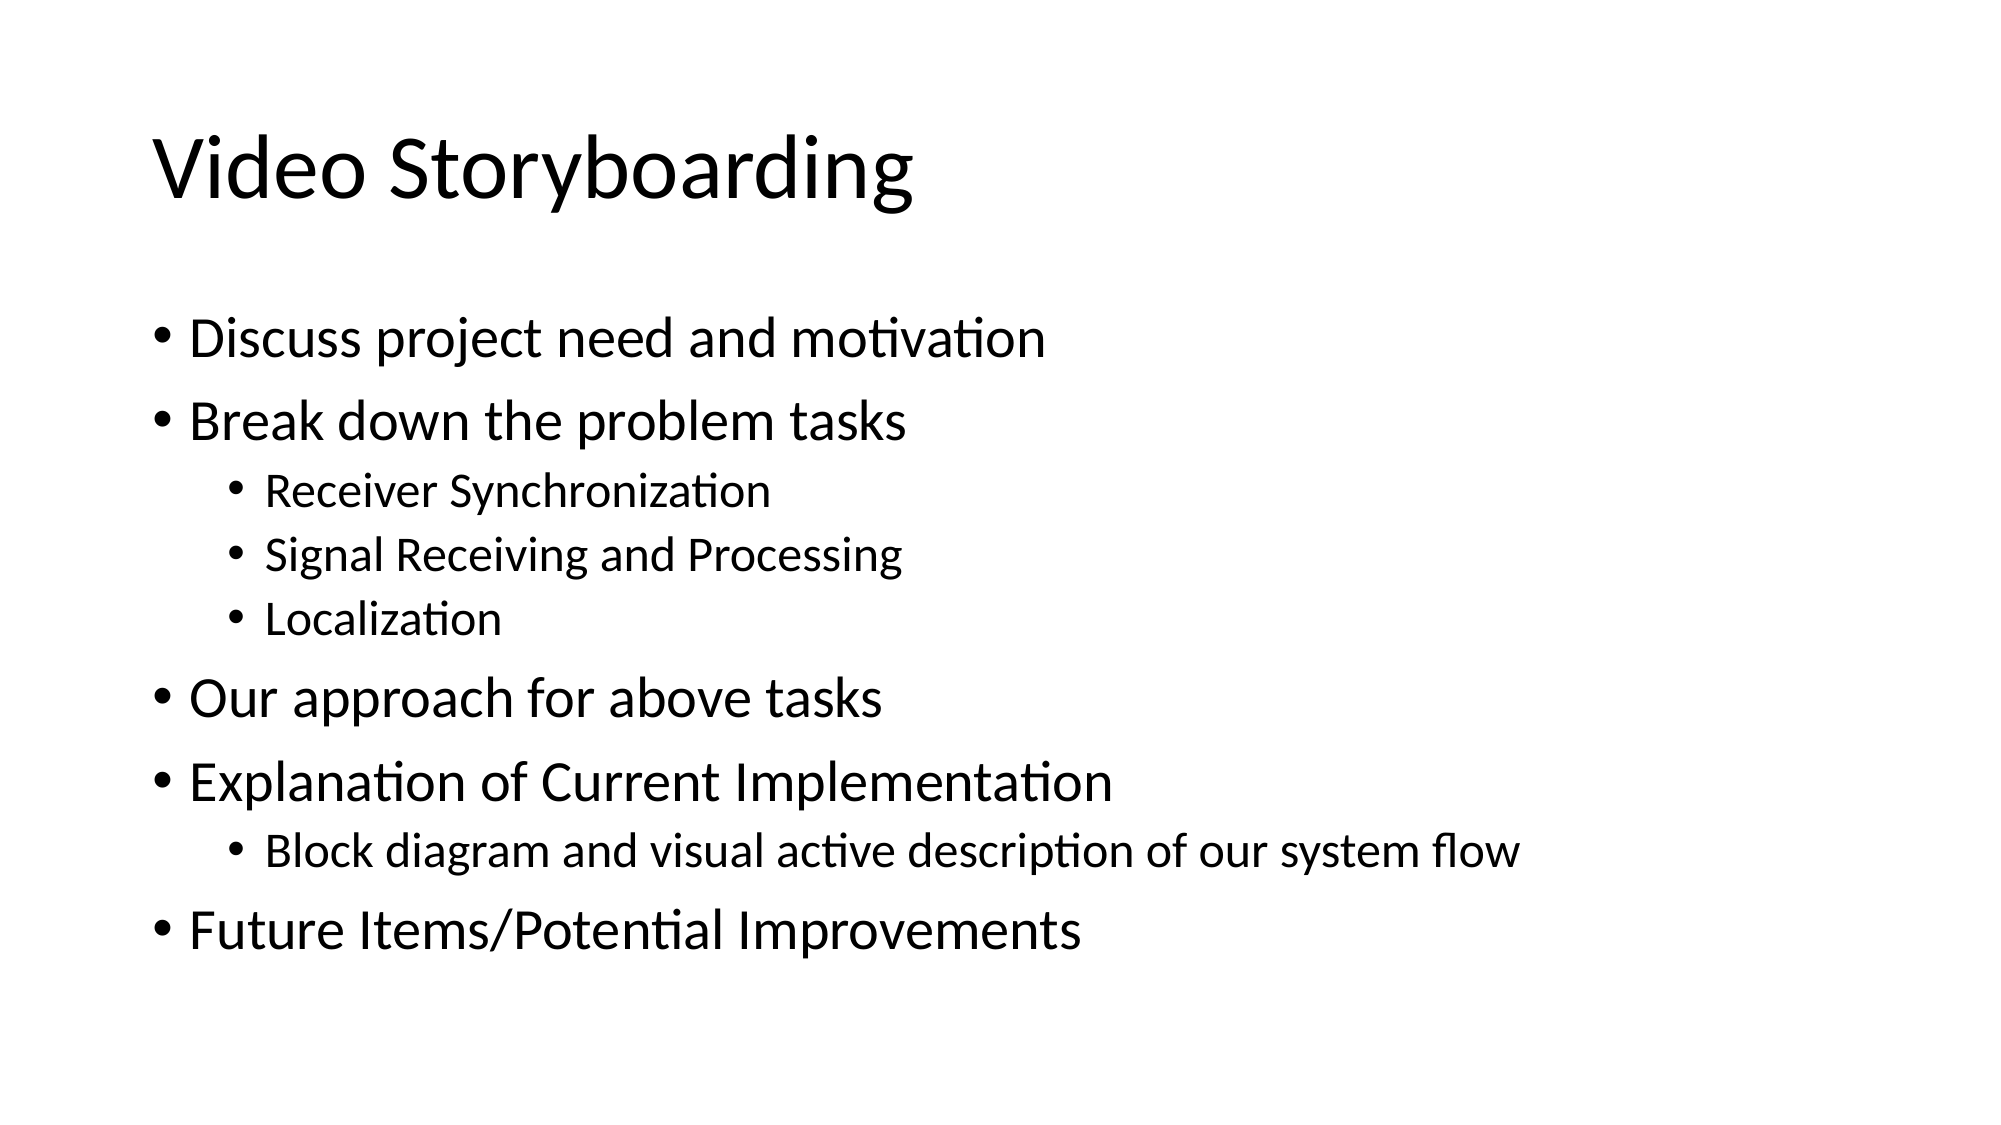

# Video Storyboarding
Discuss project need and motivation
Break down the problem tasks
Receiver Synchronization
Signal Receiving and Processing
Localization
Our approach for above tasks
Explanation of Current Implementation
Block diagram and visual active description of our system flow
Future Items/Potential Improvements